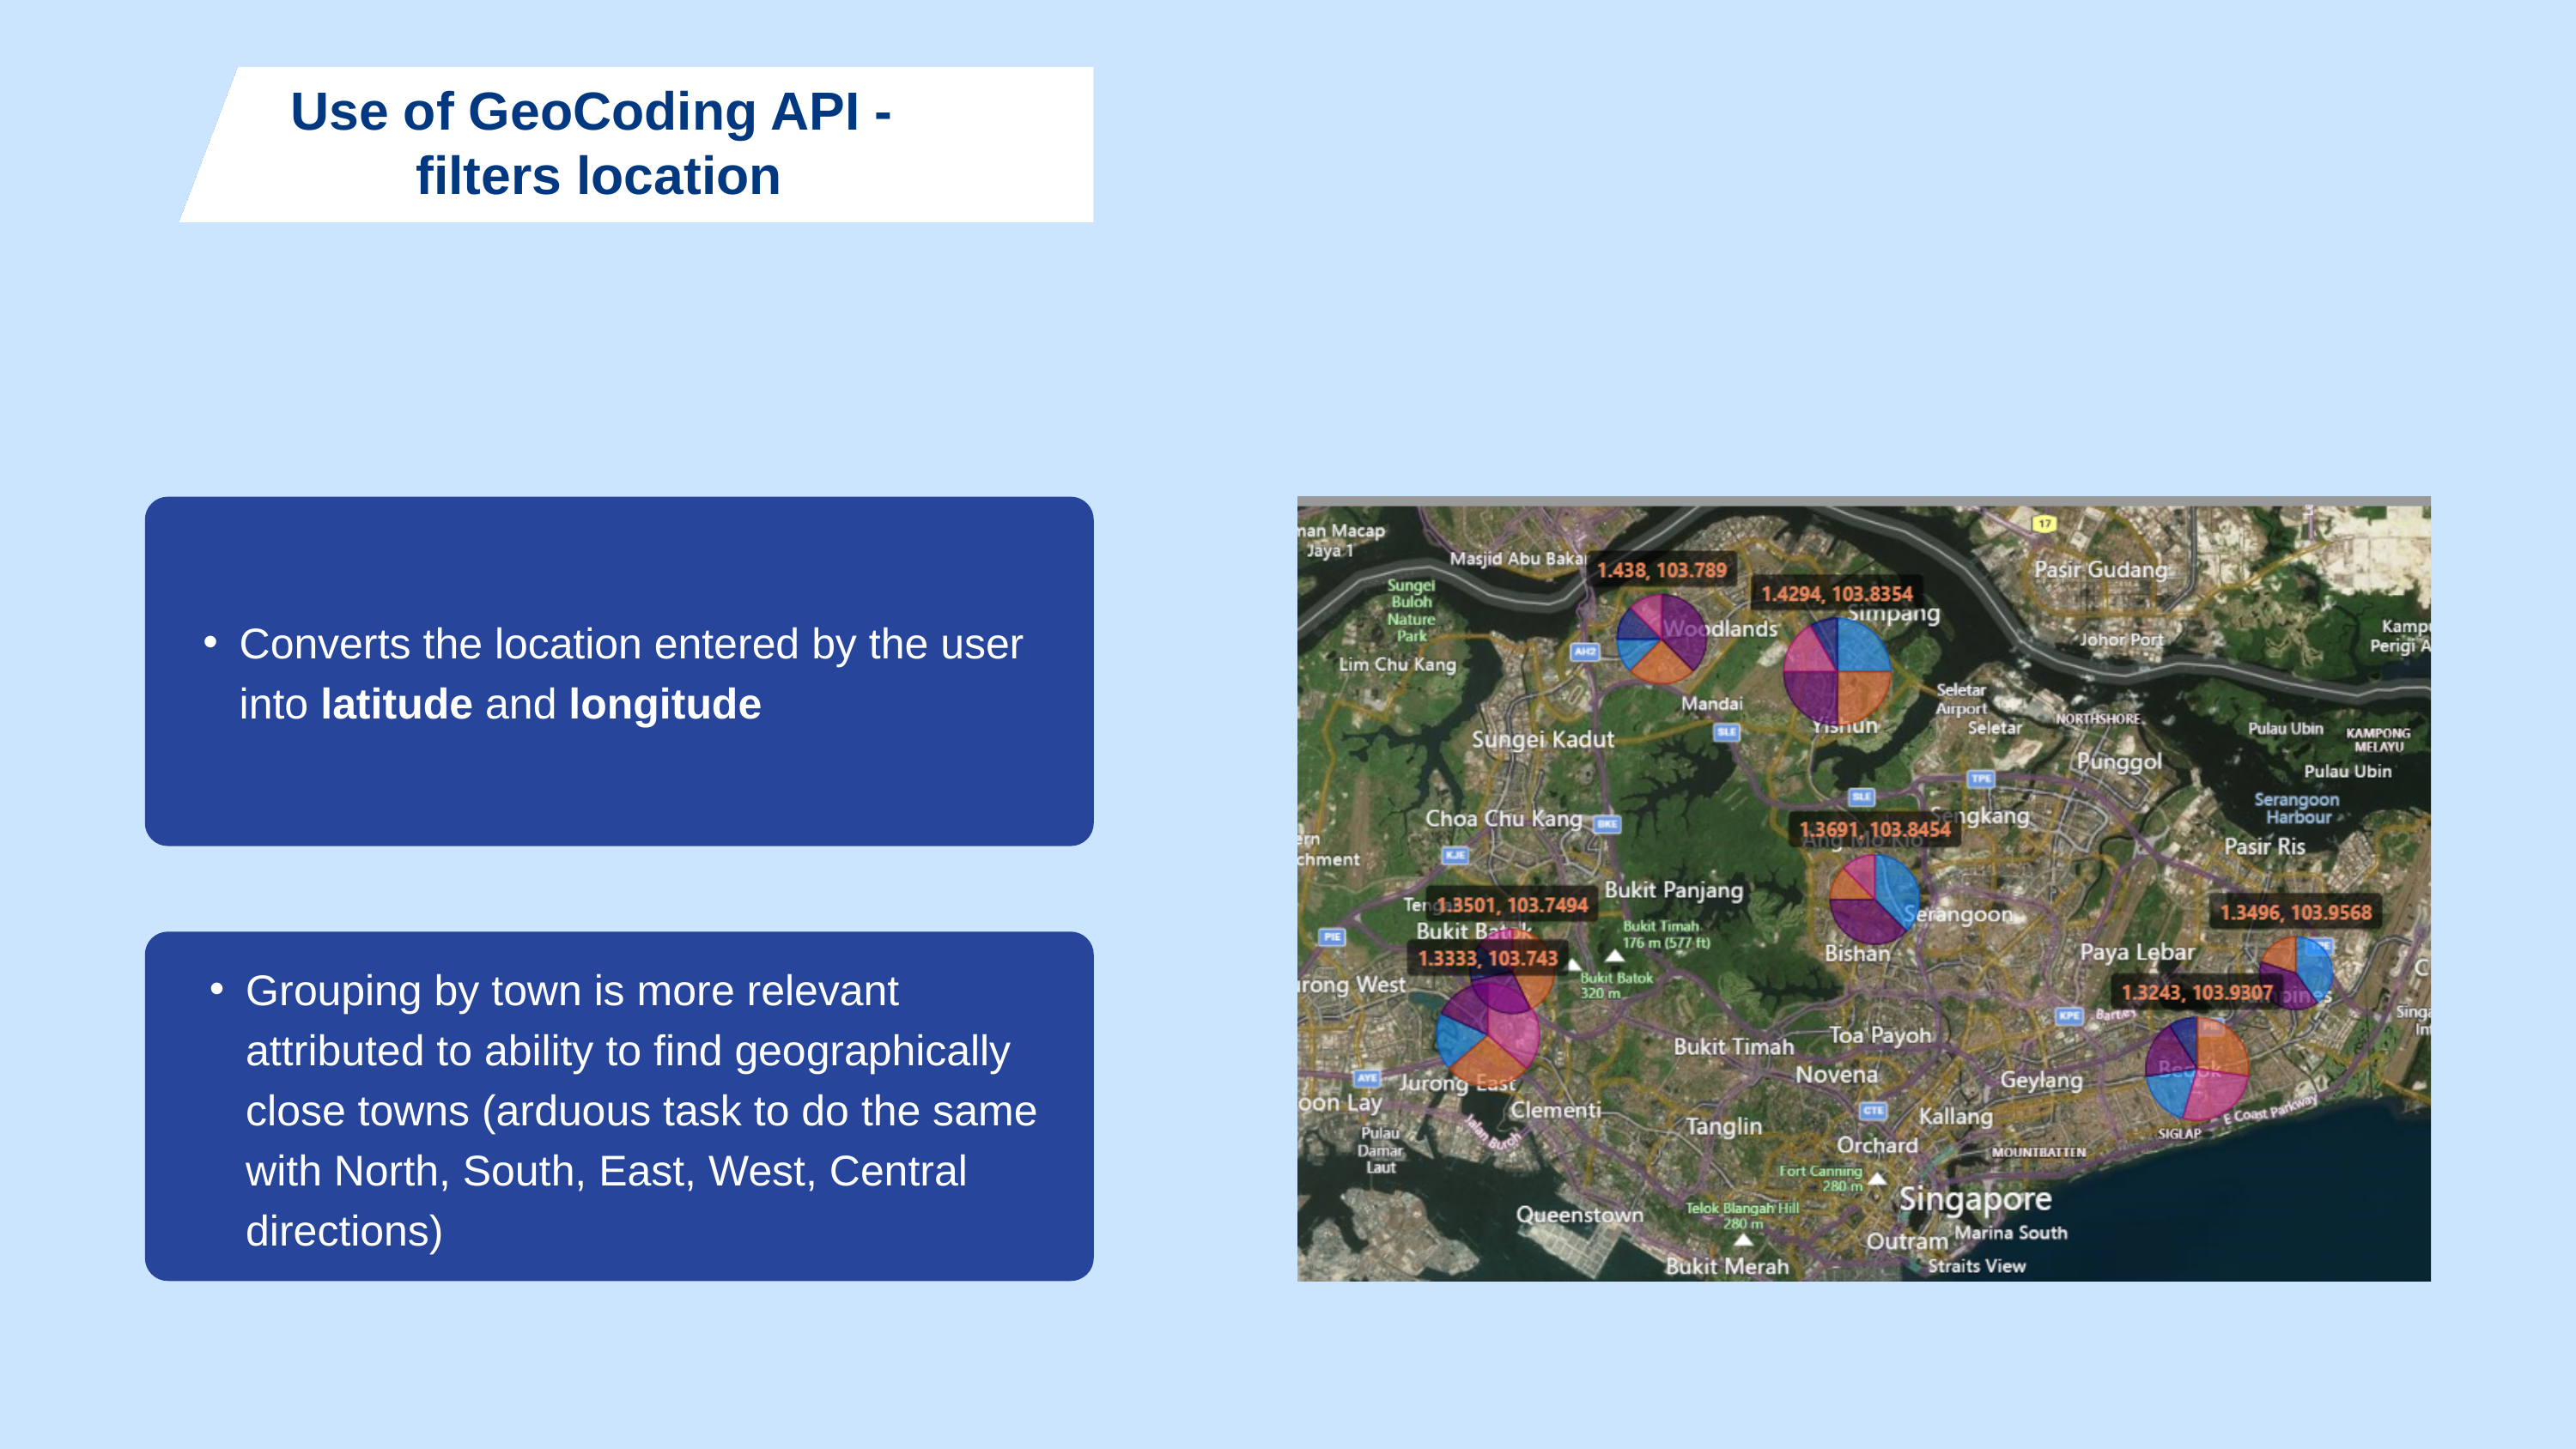

Use of GeoCoding API -
filters location

Converts the location entered by the user into latitude and longitude

Grouping by town is more relevant attributed to ability to find geographically close towns (arduous task to do the same with North, South, East, West, Central directions)